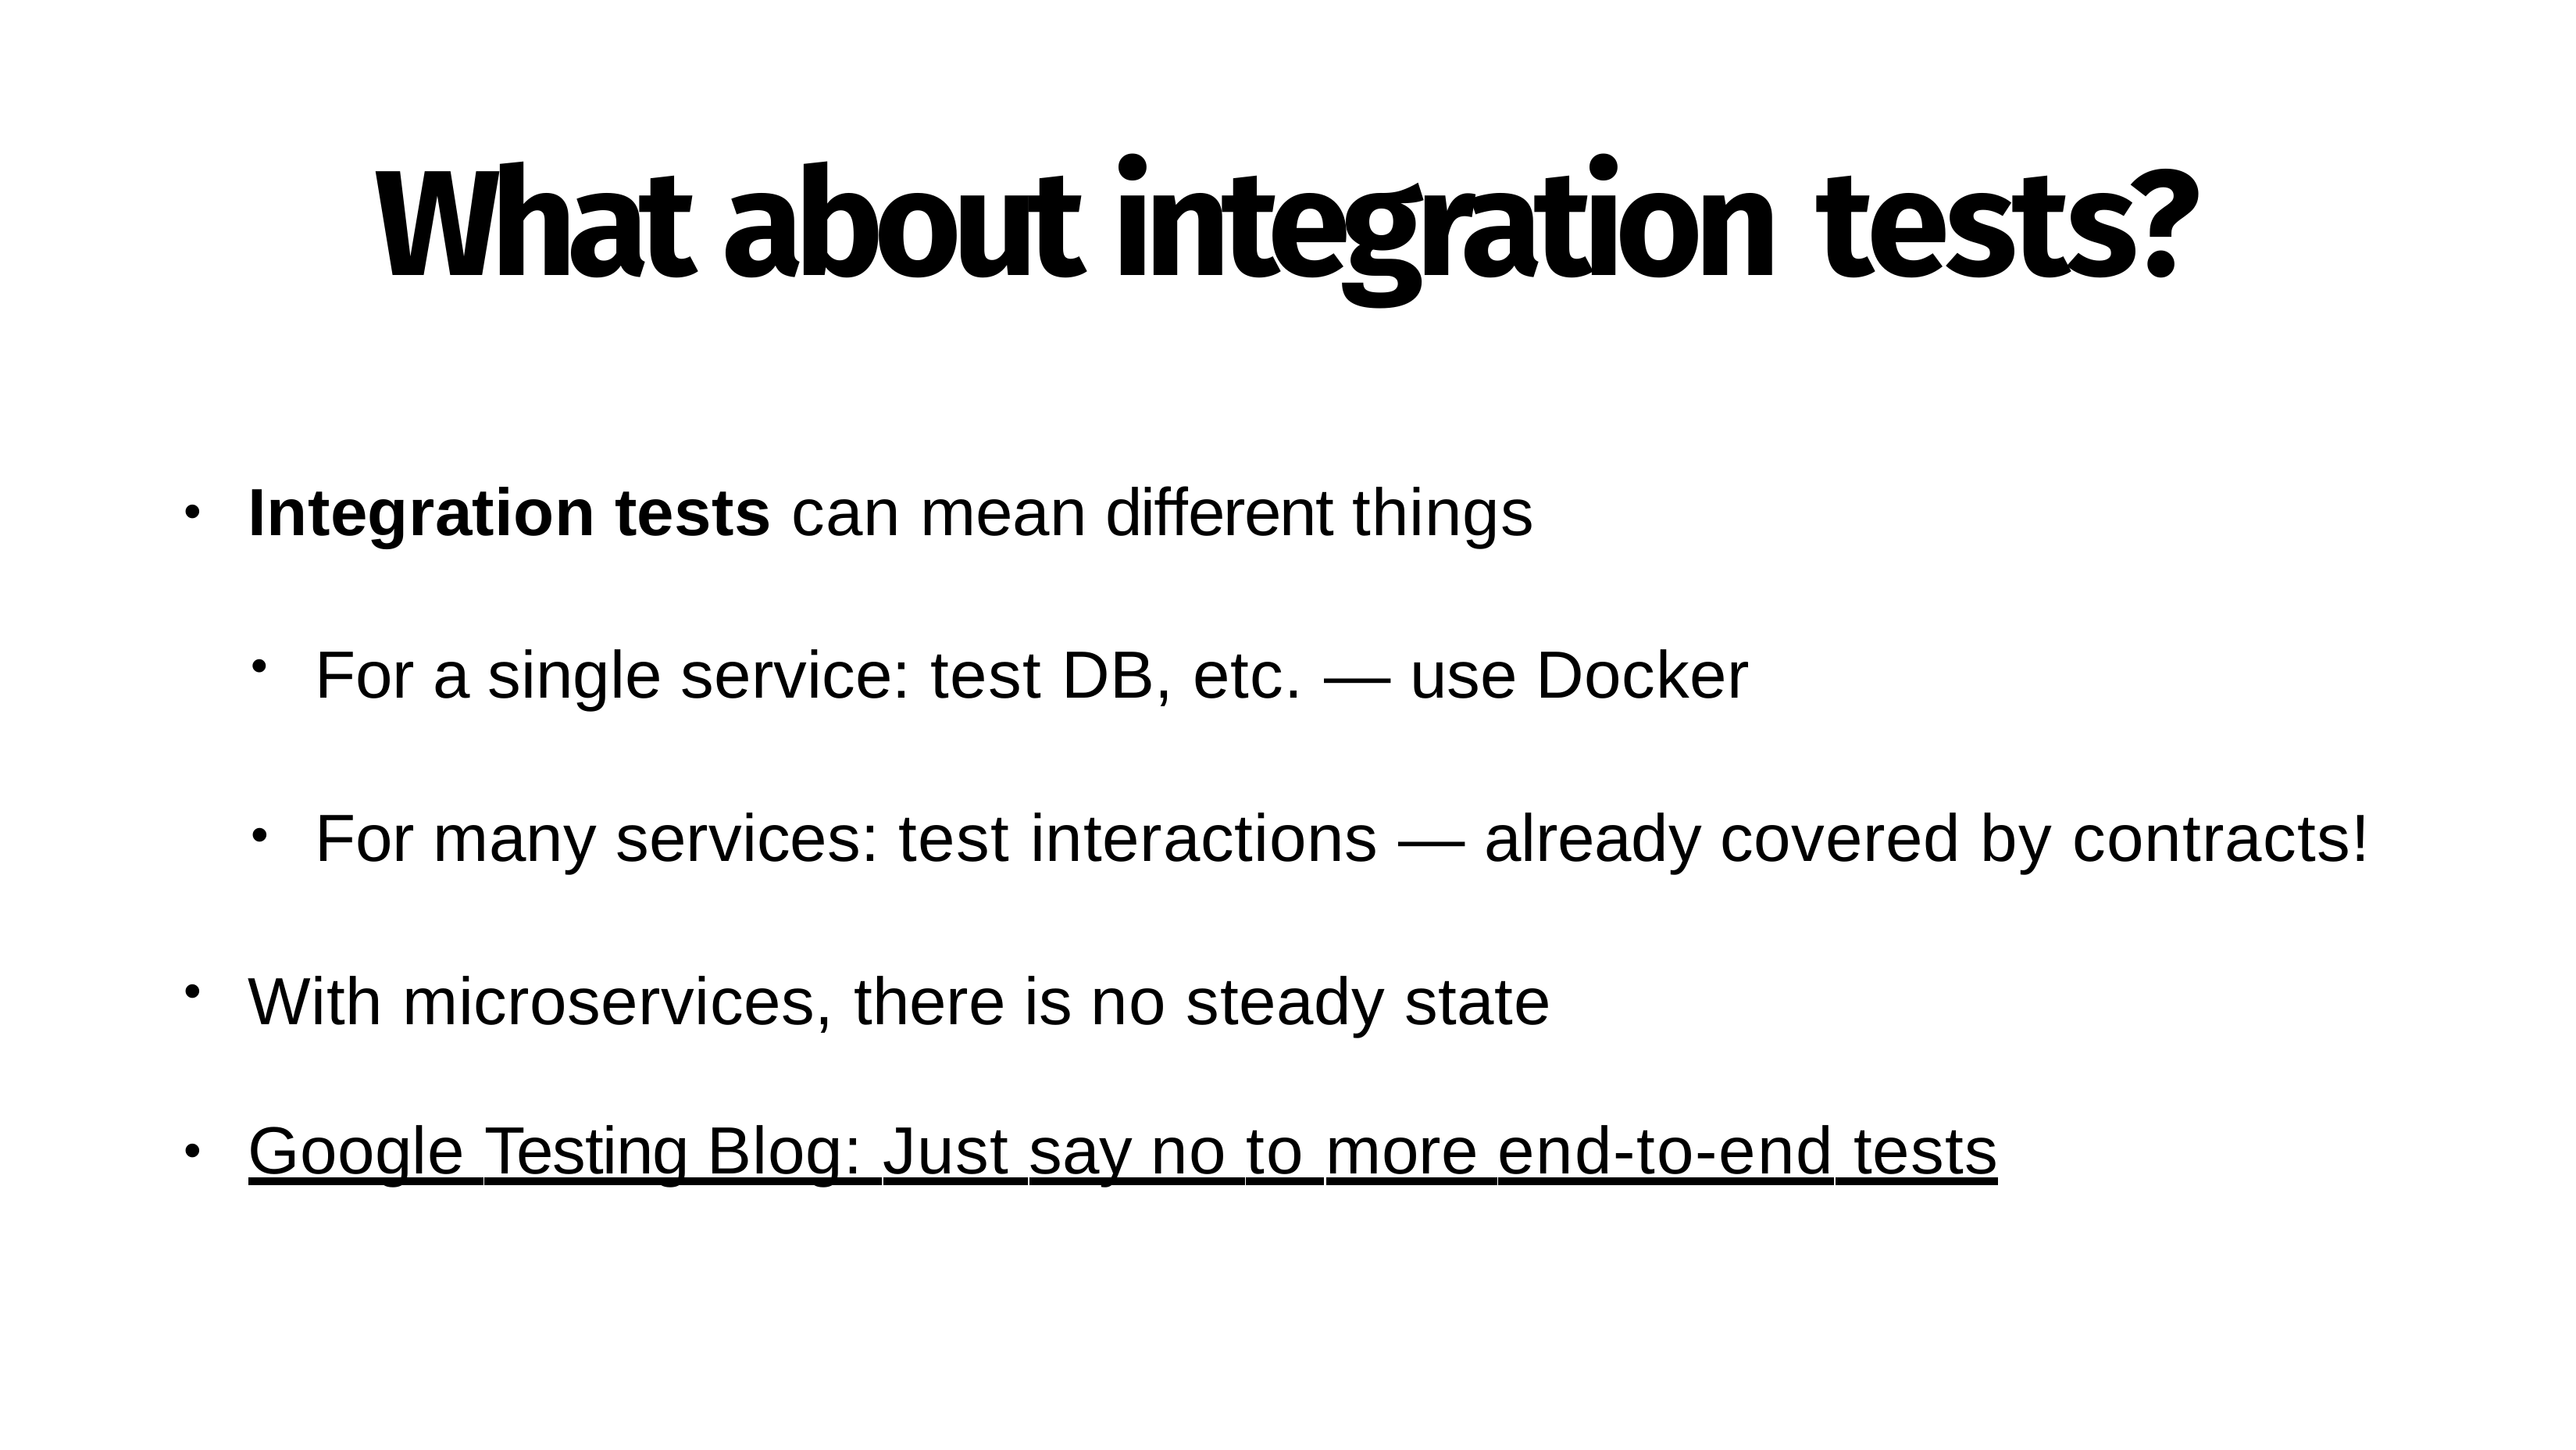

# What about integration tests?
Integration tests can mean diﬀerent things

For a single service: test DB, etc. — use Docker

For many services: test interactions — already covered by contracts!

With microservices, there is no steady state
•
•
Google Testing Blog: Just say no to more end-to-end tests
•